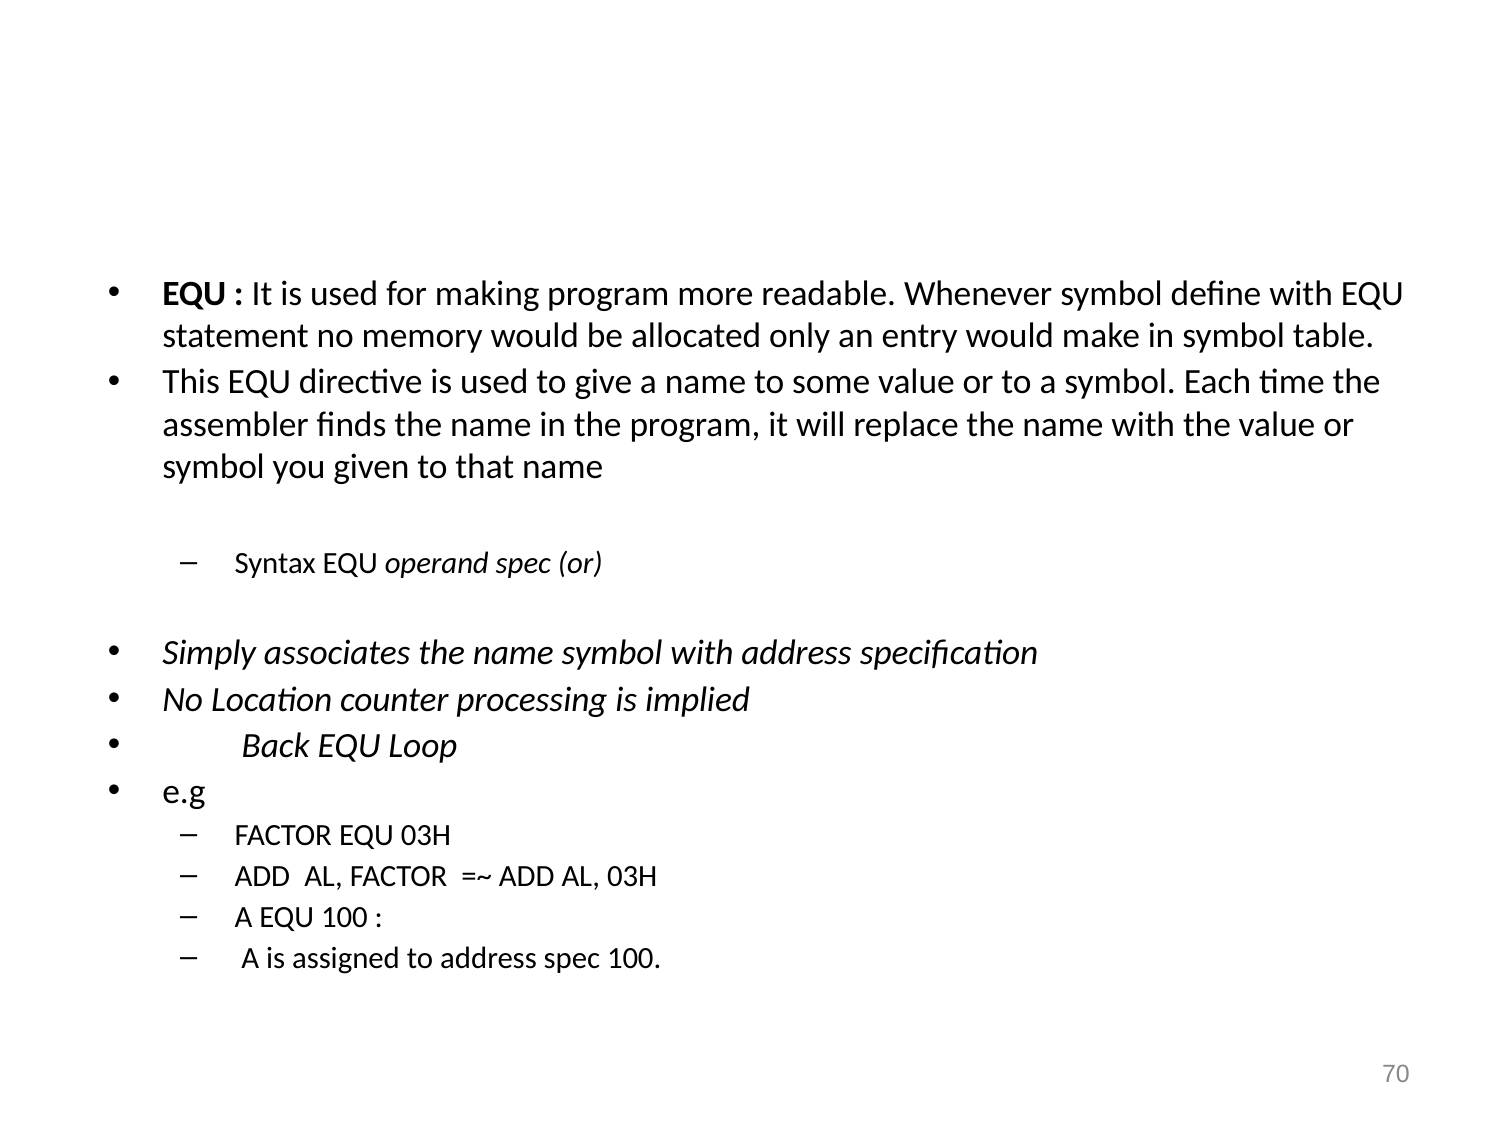

#
EQU : It is used for making program more readable. Whenever symbol define with EQU statement no memory would be allocated only an entry would make in symbol table.
This EQU directive is used to give a name to some value or to a symbol. Each time the assembler finds the name in the program, it will replace the name with the value or symbol you given to that name

Syntax EQU operand spec (or)

Simply associates the name symbol with address specification
No Location counter processing is implied
 	Back EQU Loop
e.g
FACTOR EQU 03H
ADD  AL, FACTOR  =~ ADD AL, 03H
A EQU 100 :
 A is assigned to address spec 100.
70